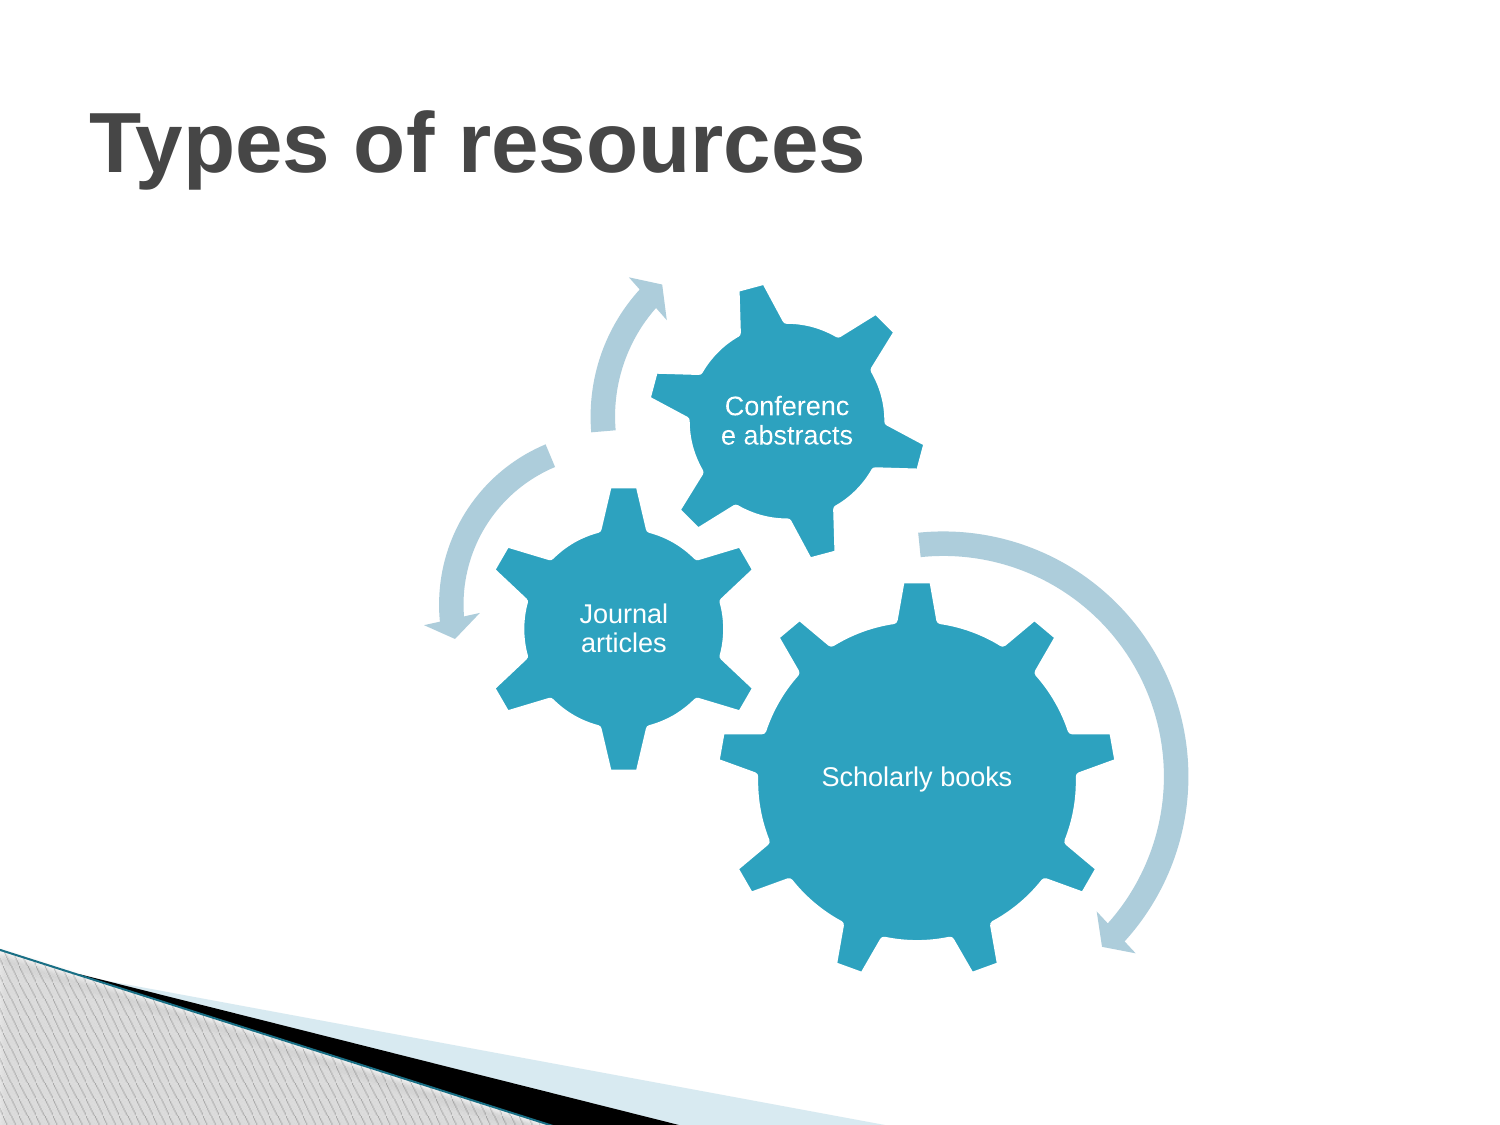

# Types of resources
Scholarly books
Journal articles
Conference abstracts